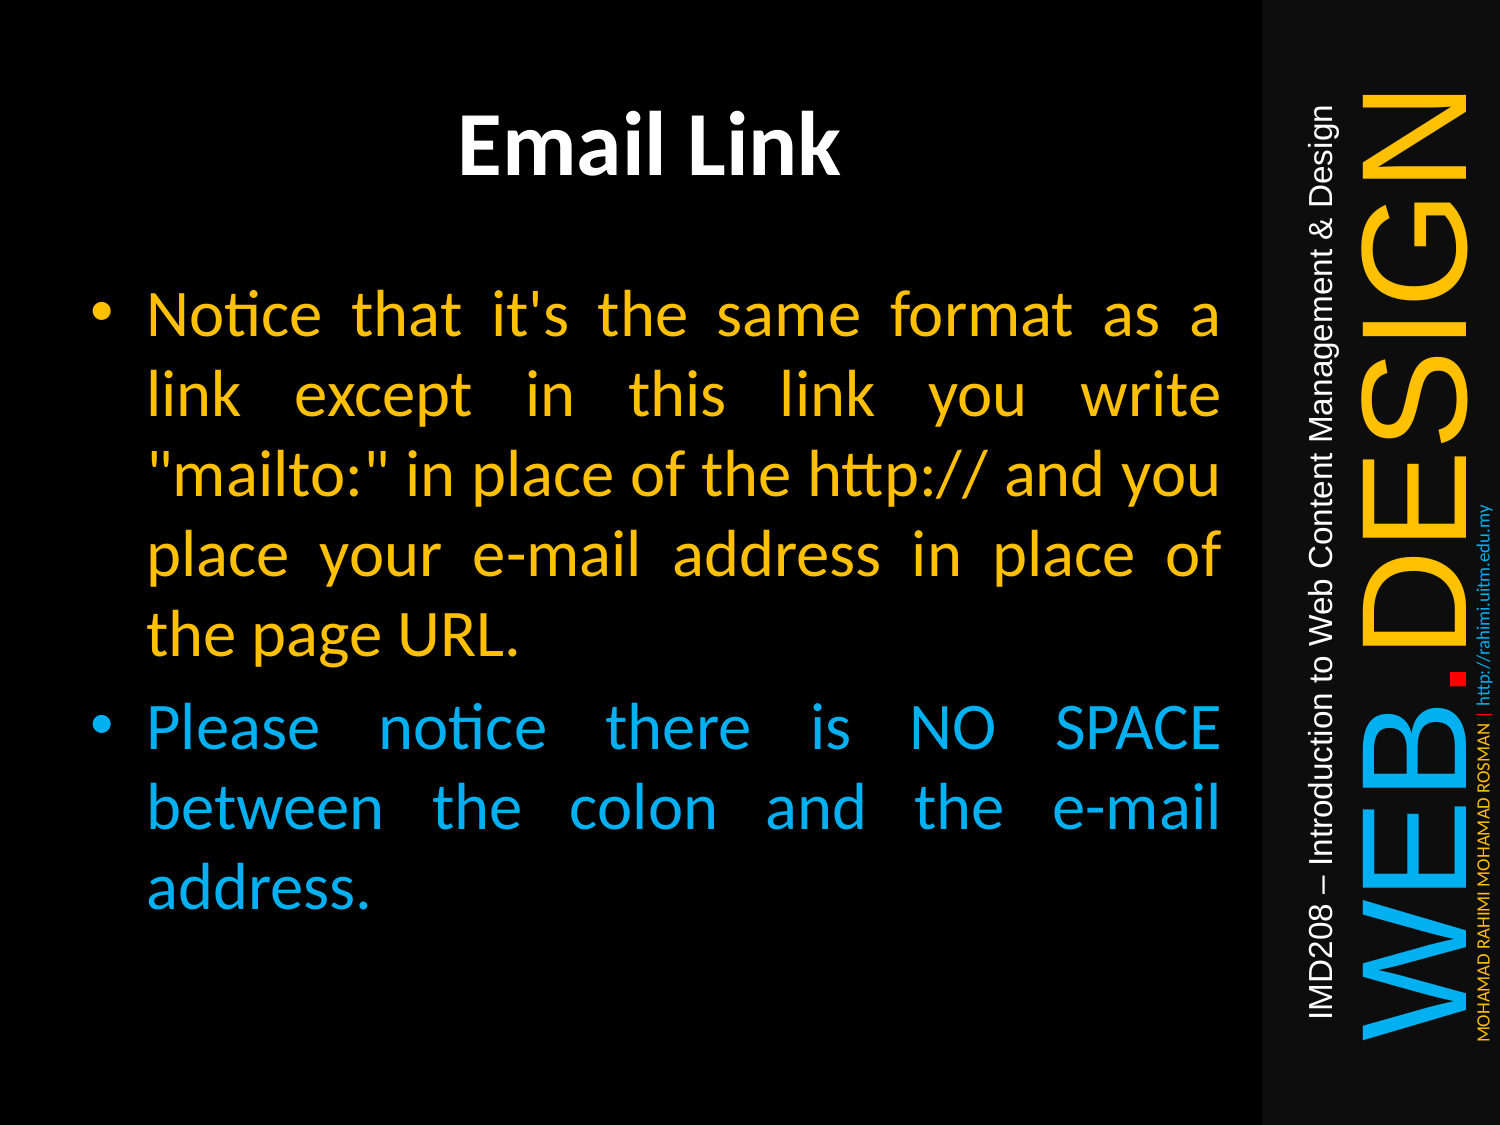

# Email Link
Notice that it's the same format as a link except in this link you write "mailto:" in place of the http:// and you place your e-mail address in place of the page URL.
Please notice there is NO SPACE between the colon and the e-mail address.